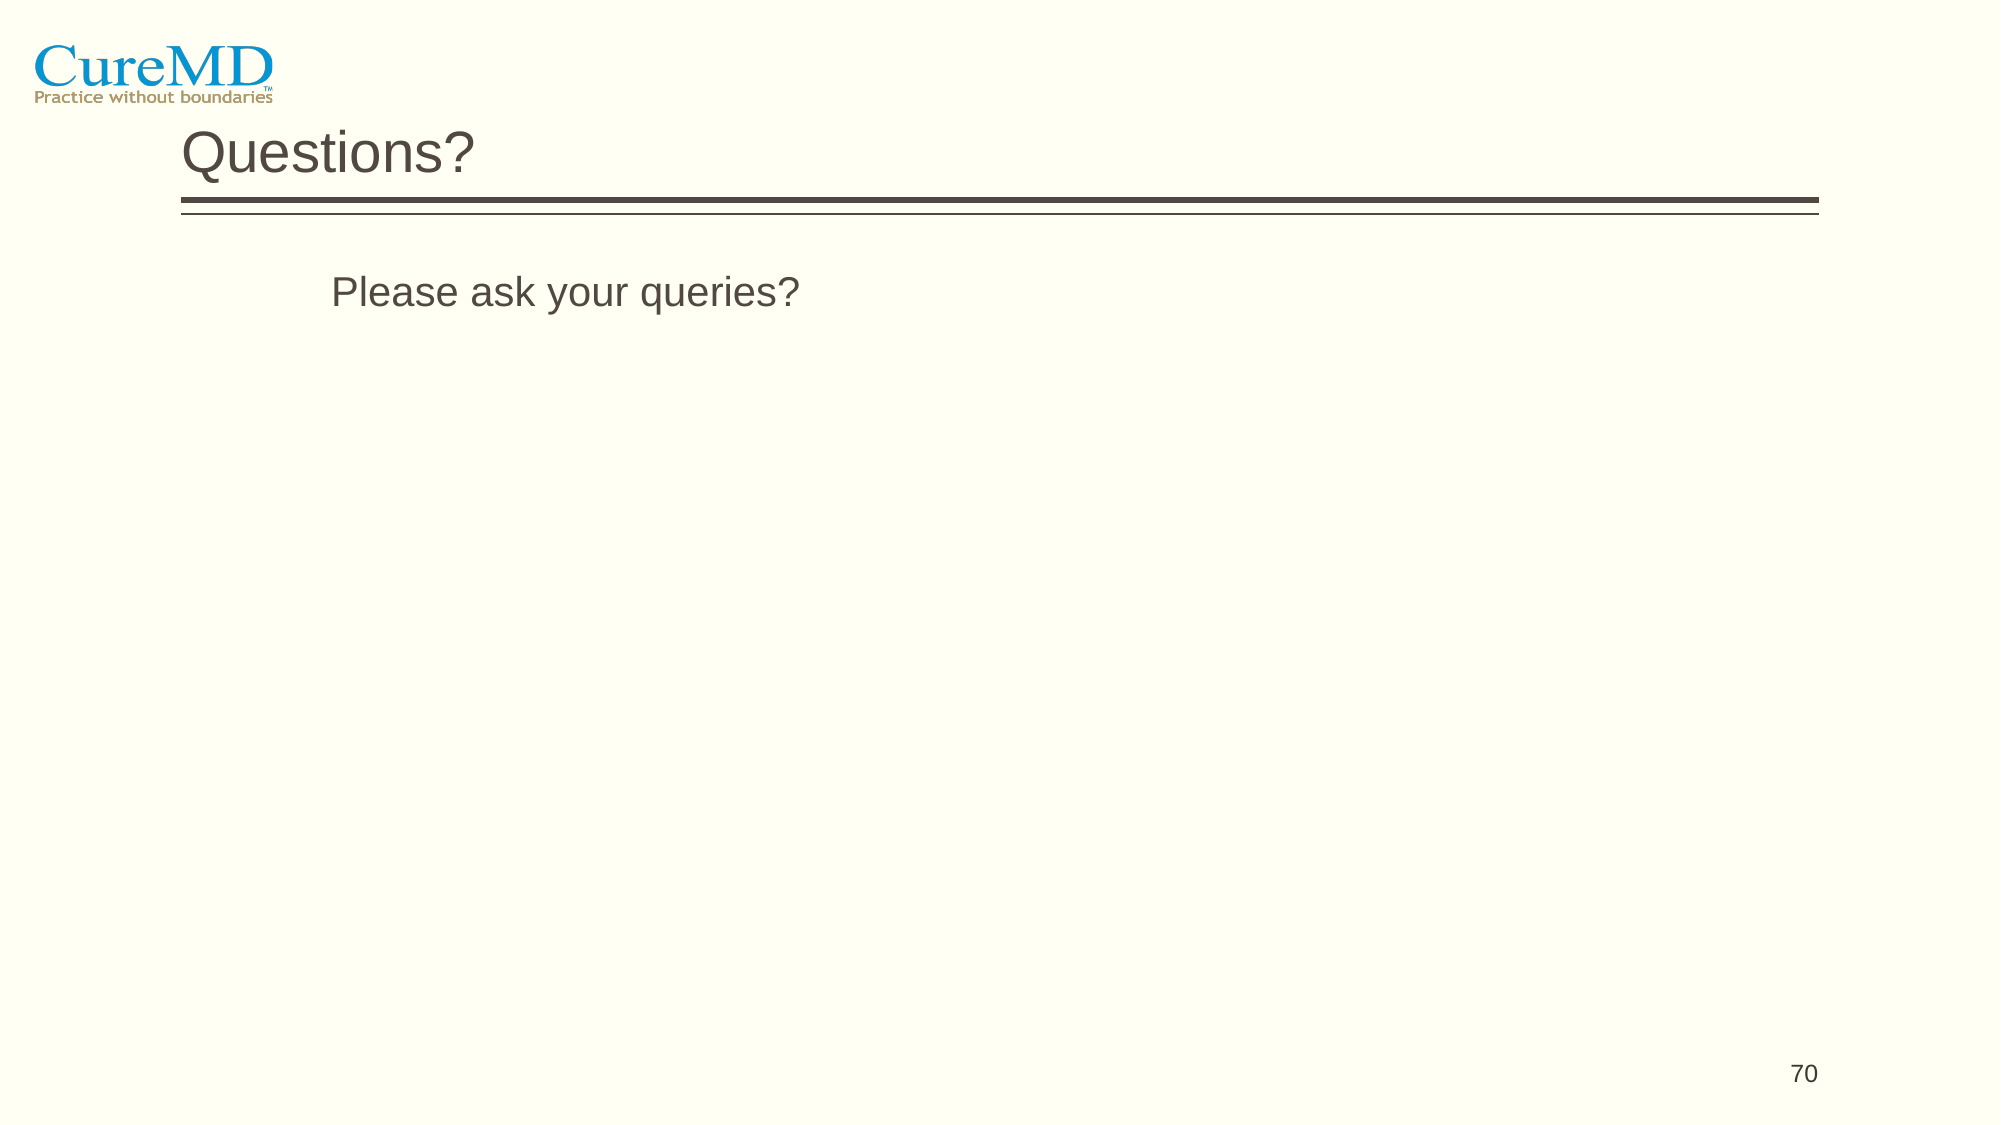

# Questions?
	Please ask your queries?
70